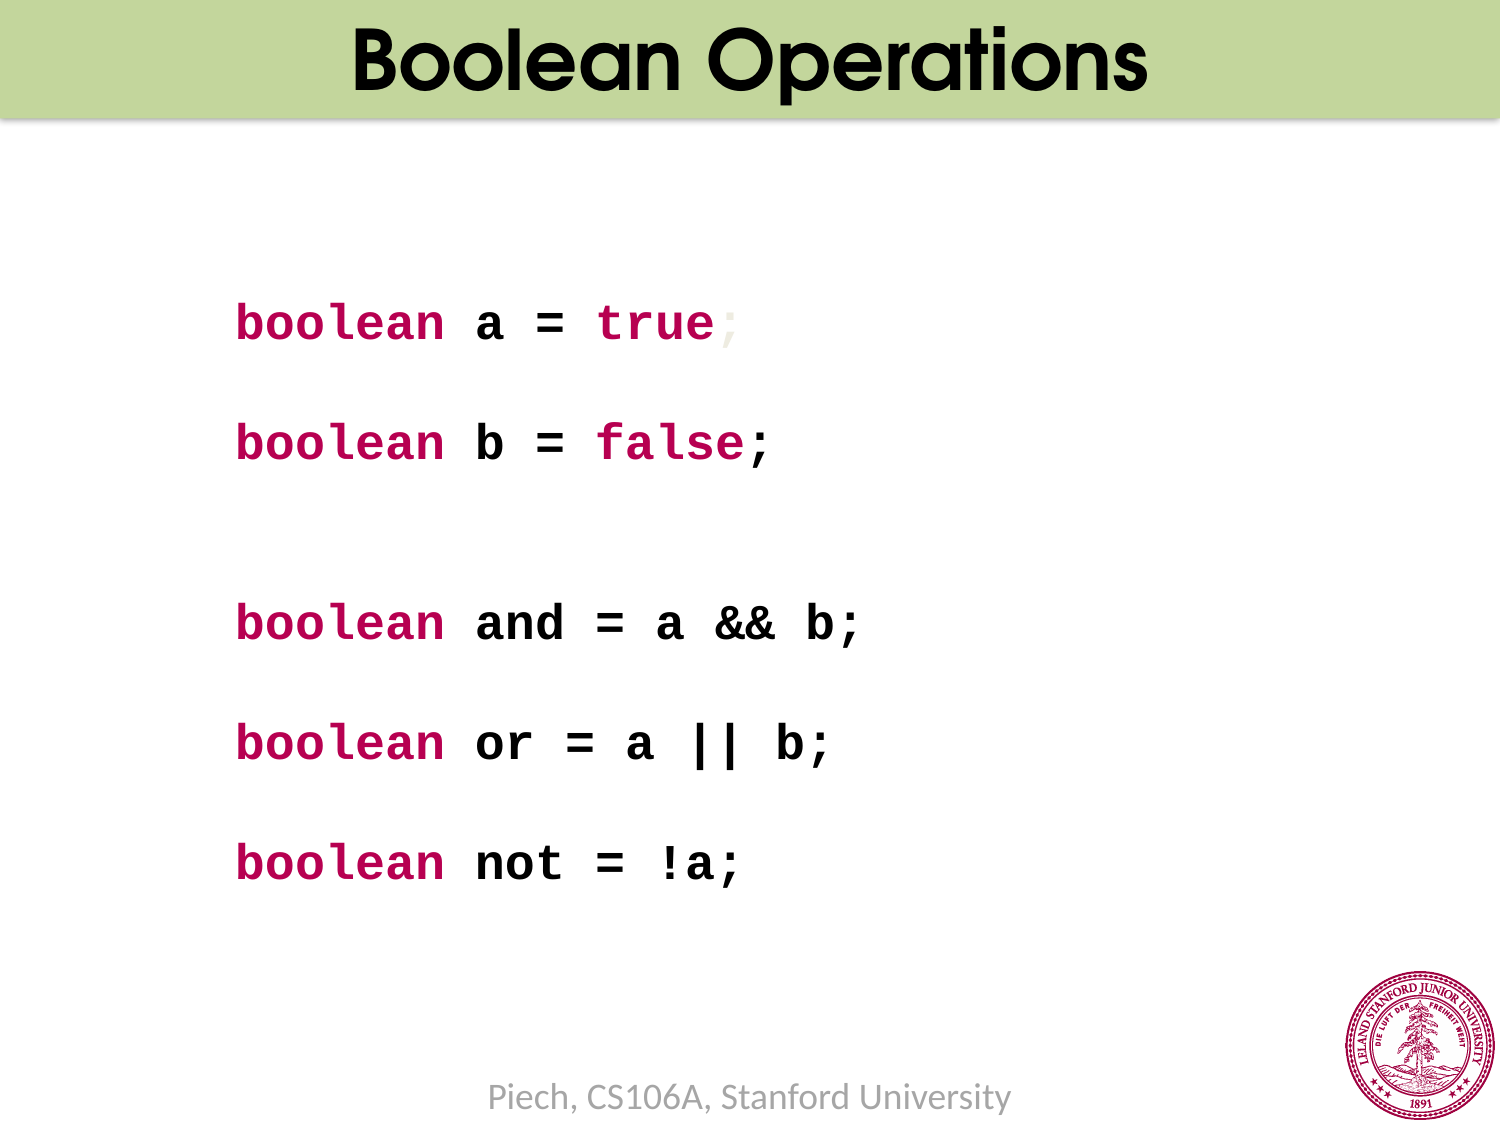

Boolean Operations
boolean a = true;

boolean b = false;

boolean and = a && b;

boolean or = a || b;

boolean not = !a;